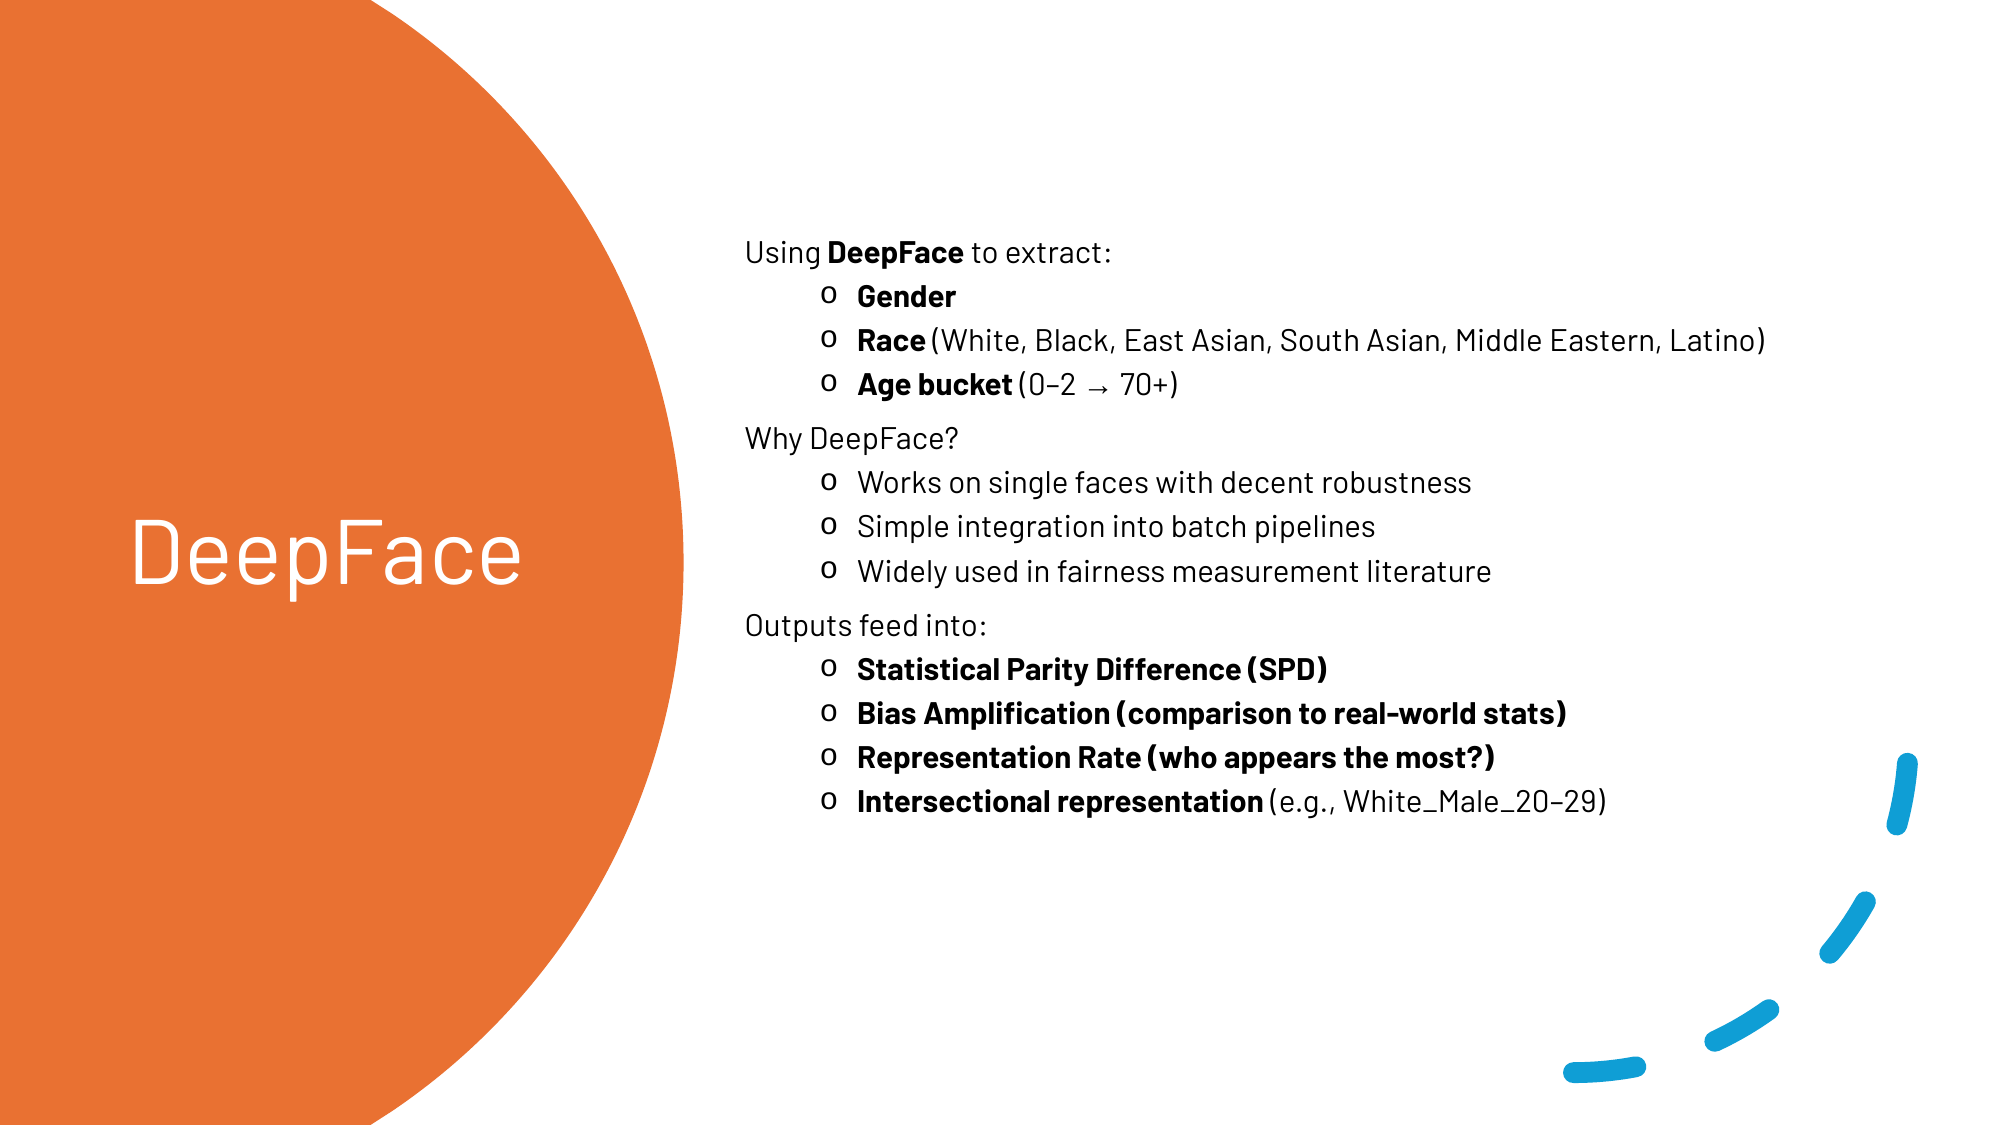

Using DeepFace to extract:
Gender
Race (White, Black, East Asian, South Asian, Middle Eastern, Latino)
Age bucket (0–2 → 70+)
Why DeepFace?
Works on single faces with decent robustness
Simple integration into batch pipelines
Widely used in fairness measurement literature
Outputs feed into:
Statistical Parity Difference (SPD)
Bias Amplification (comparison to real-world stats)
Representation Rate (who appears the most?)
Intersectional representation (e.g., White_Male_20–29)

# DeepFace